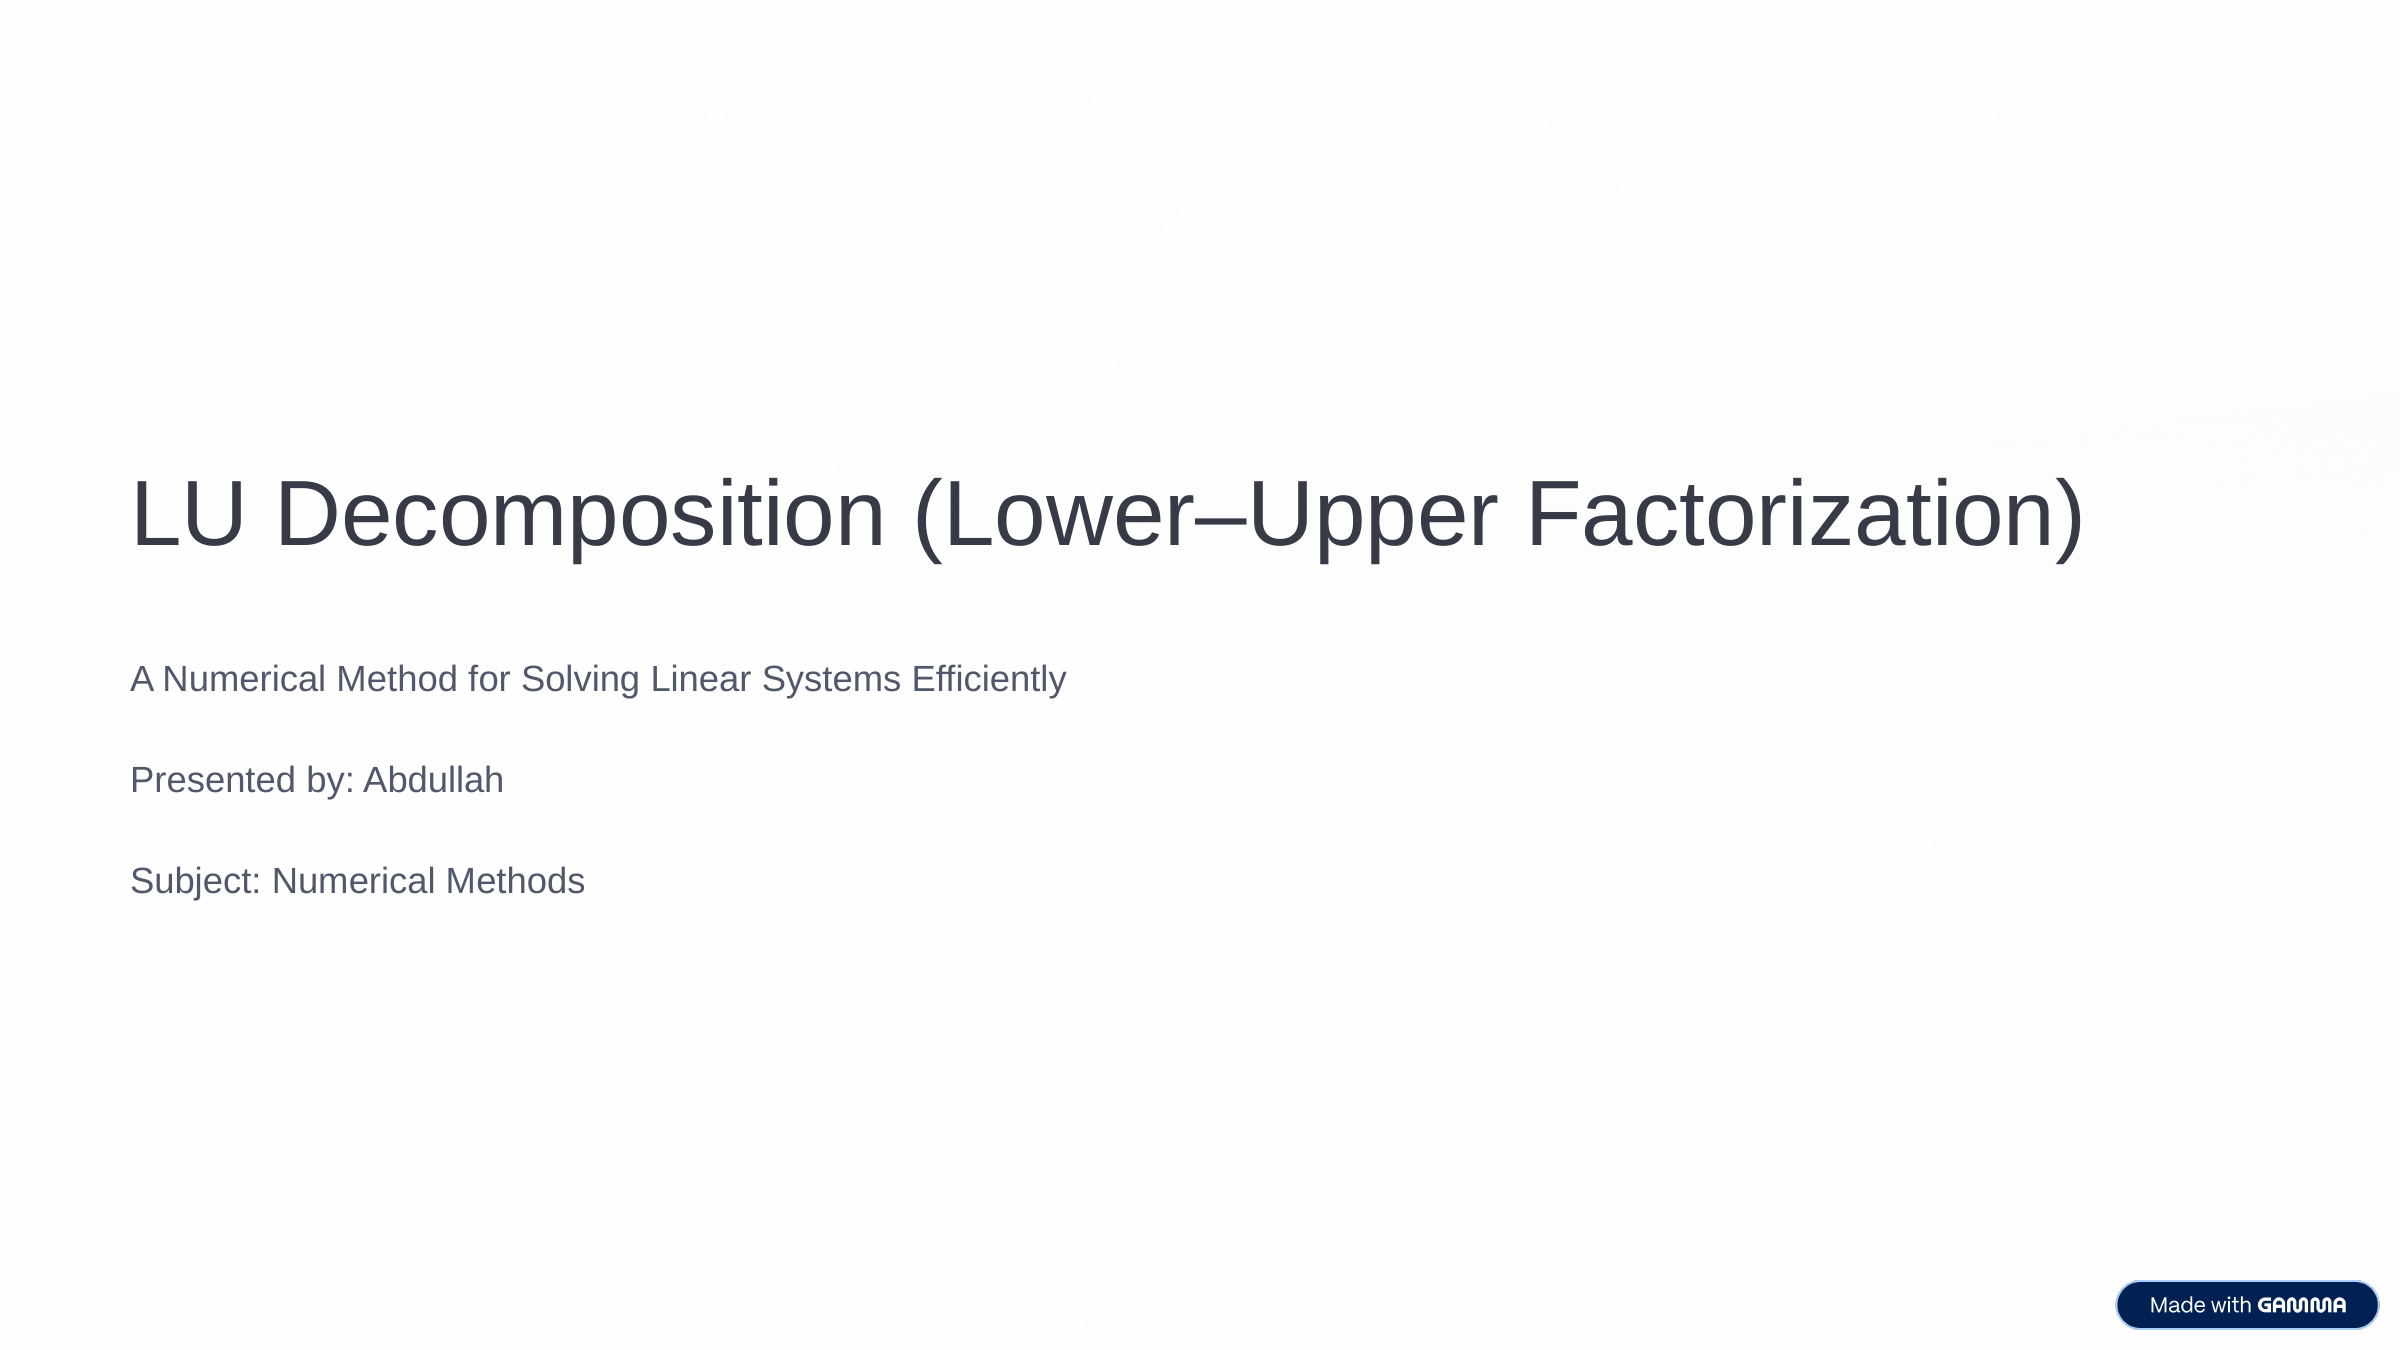

LU Decomposition (Lower–Upper Factorization)
A Numerical Method for Solving Linear Systems Efficiently
Presented by: Abdullah
Subject: Numerical Methods